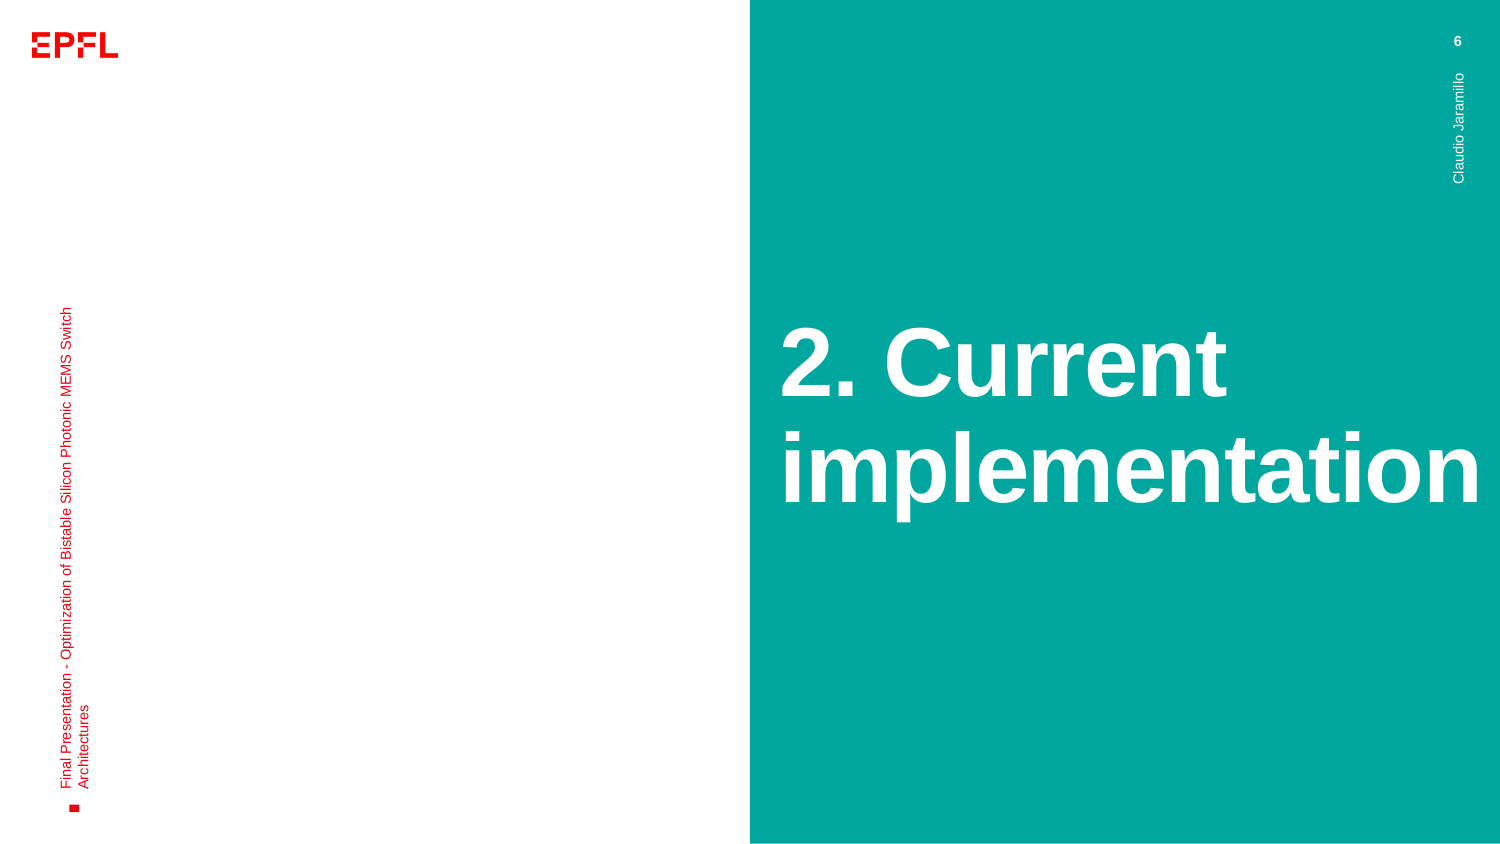

6
Claudio Jaramillo
# 2. Current implementation
Final Presentation - Optimization of Bistable Silicon Photonic MEMS Switch Architectures